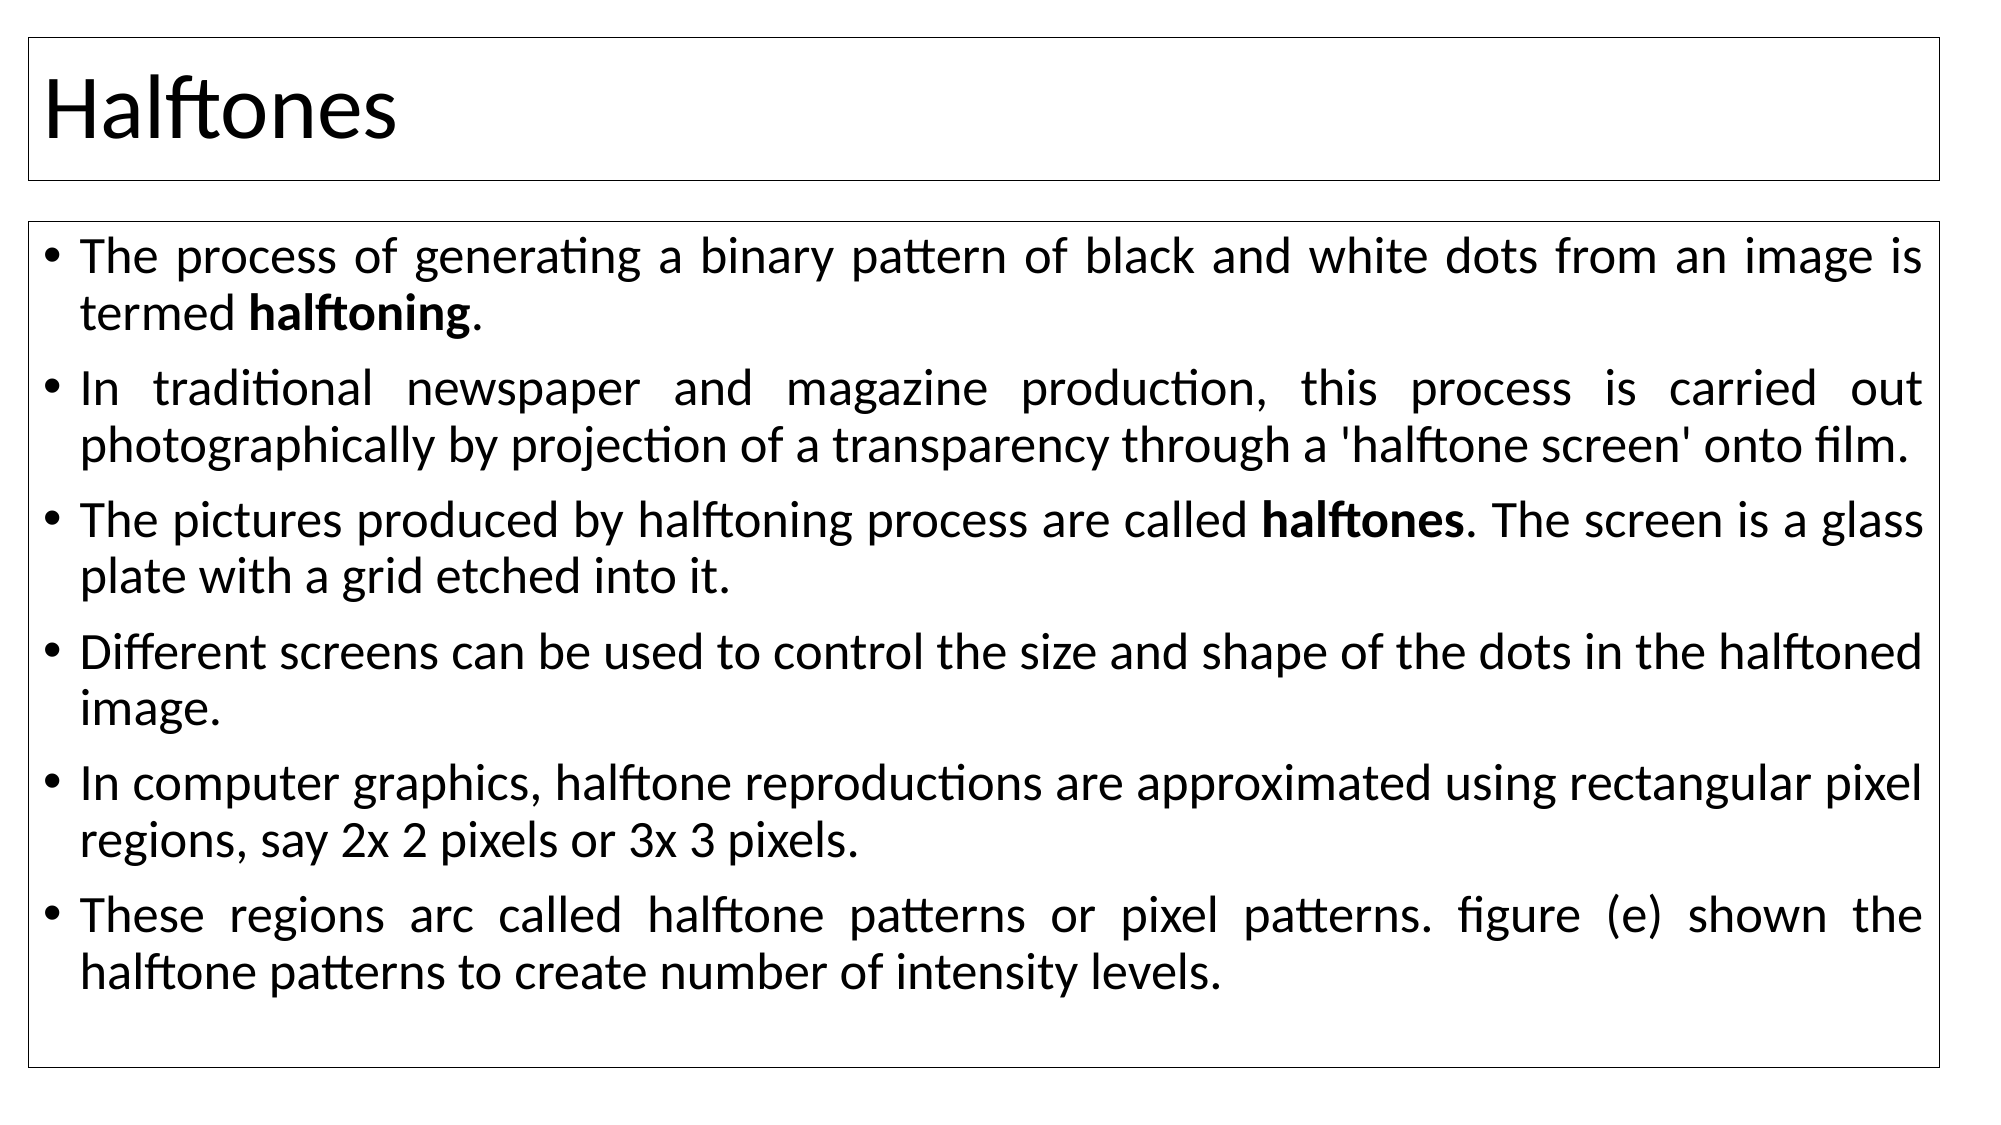

# Halftones
The process of generating a binary pattern of black and white dots from an image is termed halftoning.
In traditional newspaper and magazine production, this process is carried out photographically by projection of a transparency through a 'halftone screen' onto film.
The pictures produced by halftoning process are called halftones. The screen is a glass plate with a grid etched into it.
Different screens can be used to control the size and shape of the dots in the halftoned image.
In computer graphics, halftone reproductions are approximated using rectangular pixel regions, say 2x 2 pixels or 3x 3 pixels.
These regions arc called halftone patterns or pixel patterns. figure (e) shown the halftone patterns to create number of intensity levels.